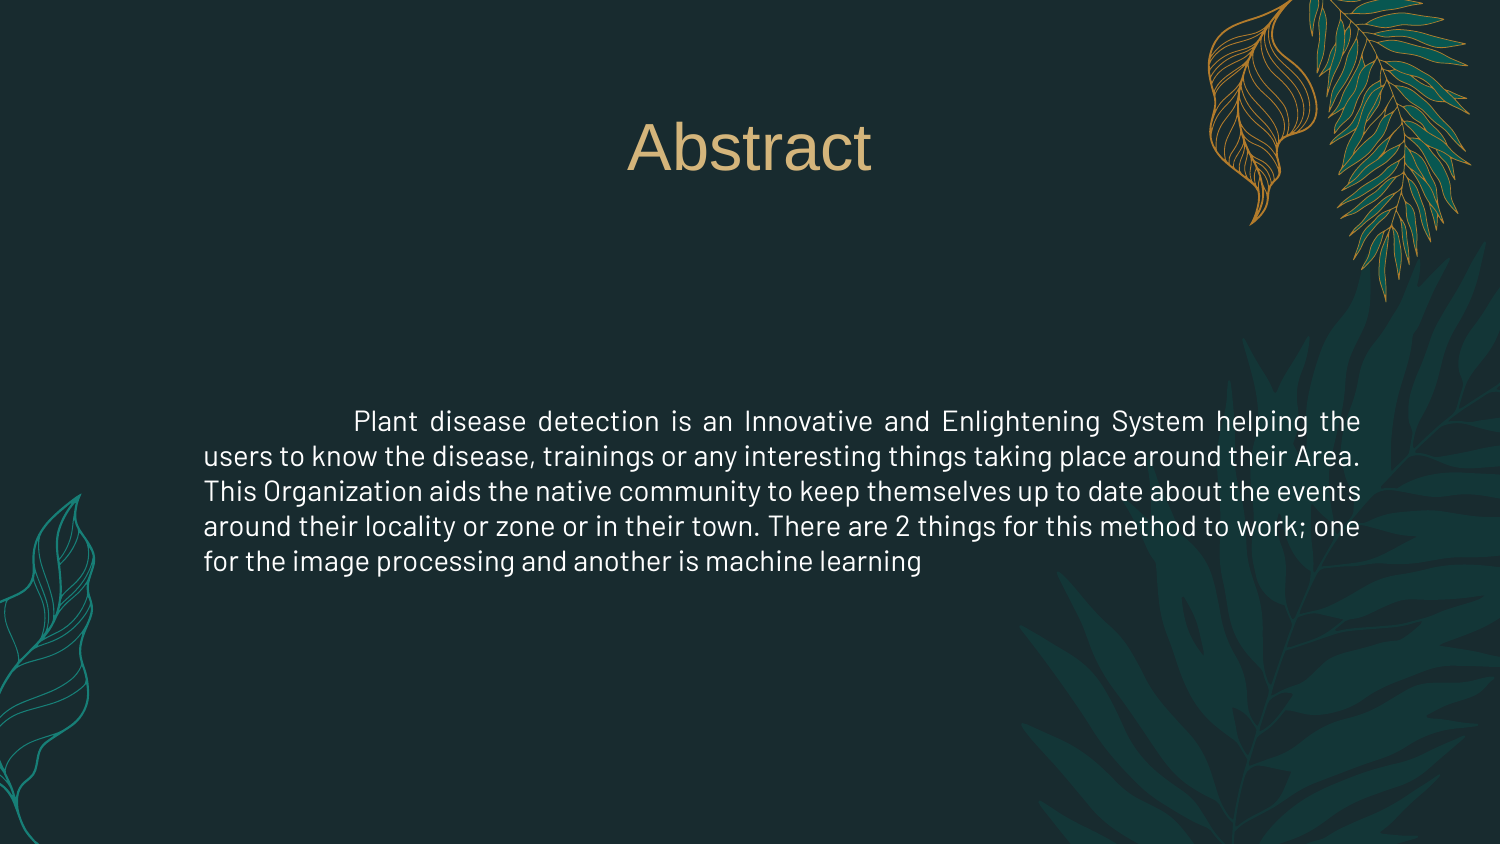

# Abstract
		Plant disease detection is an Innovative and Enlightening System helping the users to know the disease, trainings or any interesting things taking place around their Area. This Organization aids the native community to keep themselves up to date about the events around their locality or zone or in their town. There are 2 things for this method to work; one for the image processing and another is machine learning